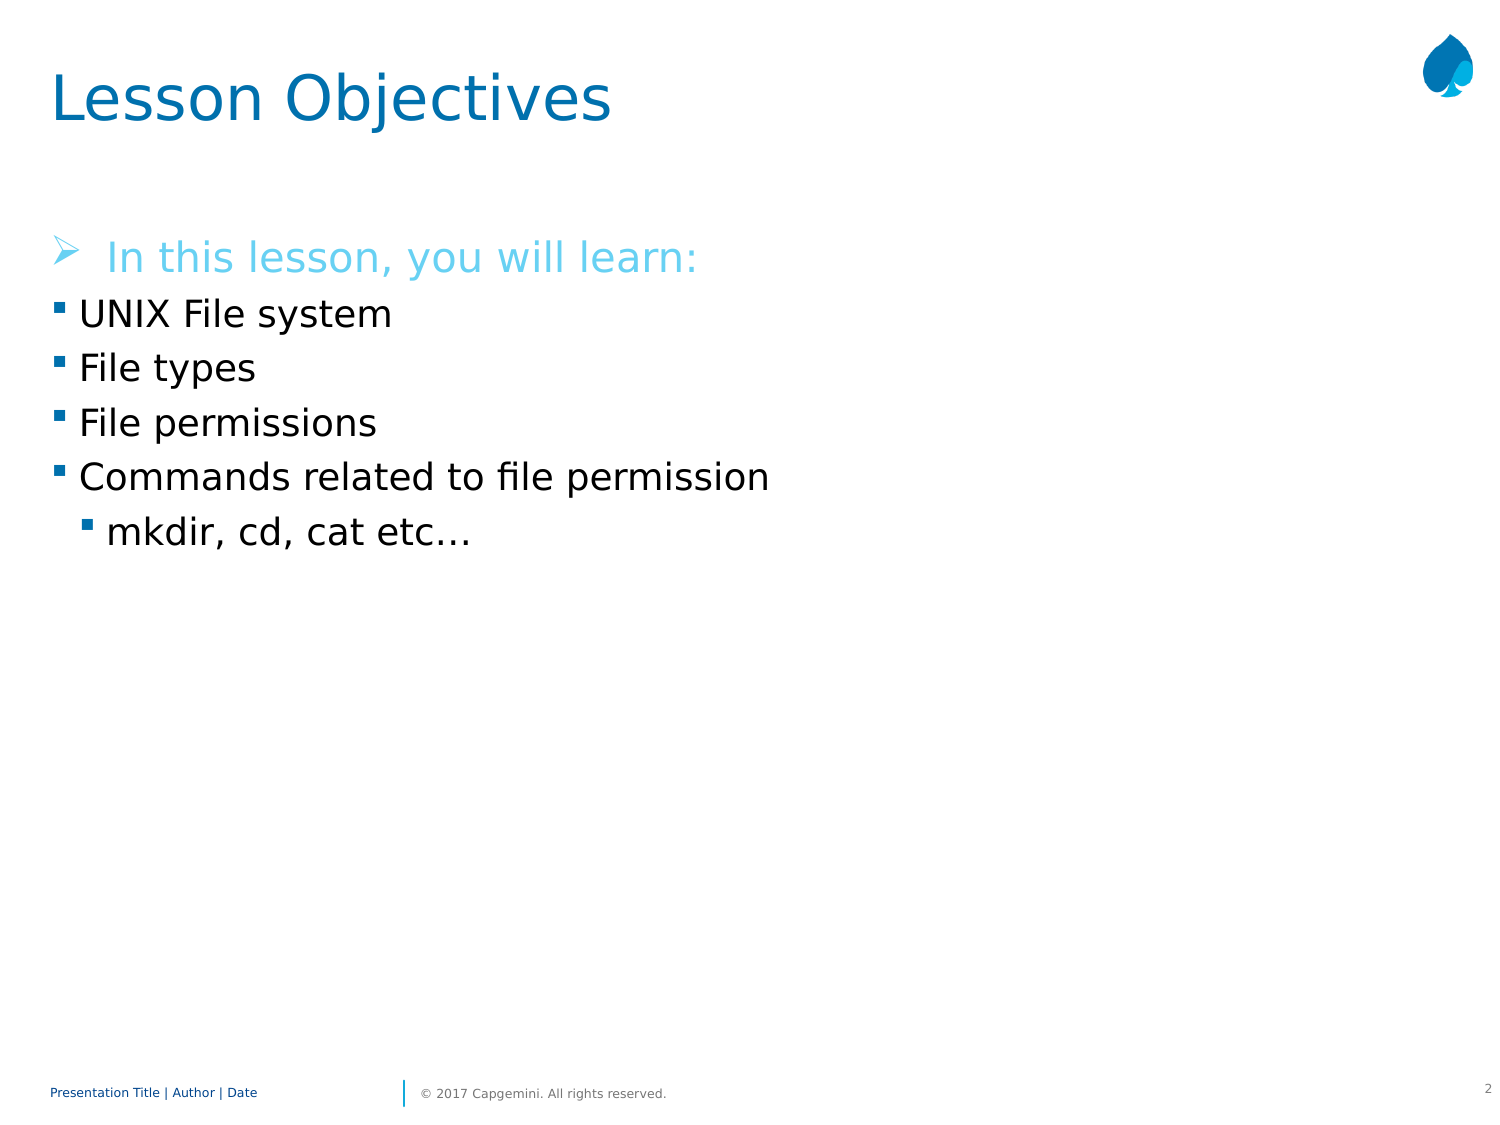

# Lesson Objectives
In this lesson, you will learn:
UNIX File system
File types
File permissions
Commands related to file permission
mkdir, cd, cat etc…